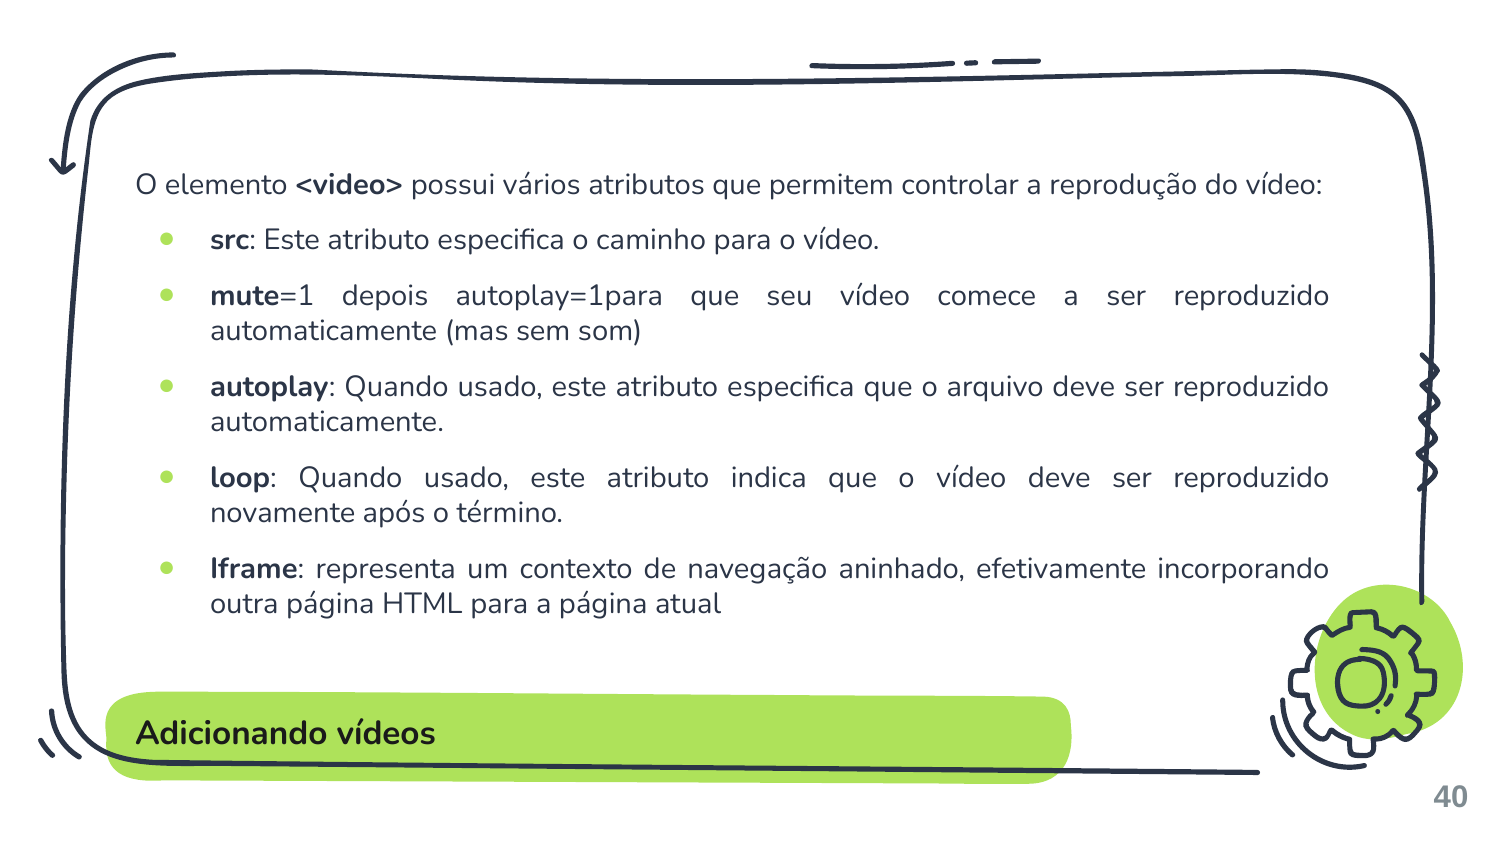

O elemento <video> possui vários atributos que permitem controlar a reprodução do vídeo:
src: Este atributo especifica o caminho para o vídeo.
mute=1 depois autoplay=1para que seu vídeo comece a ser reproduzido automaticamente (mas sem som)
autoplay: Quando usado, este atributo especifica que o arquivo deve ser reproduzido automaticamente.
loop: Quando usado, este atributo indica que o vídeo deve ser reproduzido novamente após o término.
Iframe: representa um contexto de navegação aninhado, efetivamente incorporando outra página HTML para a página atual

Adicionando vídeos
40